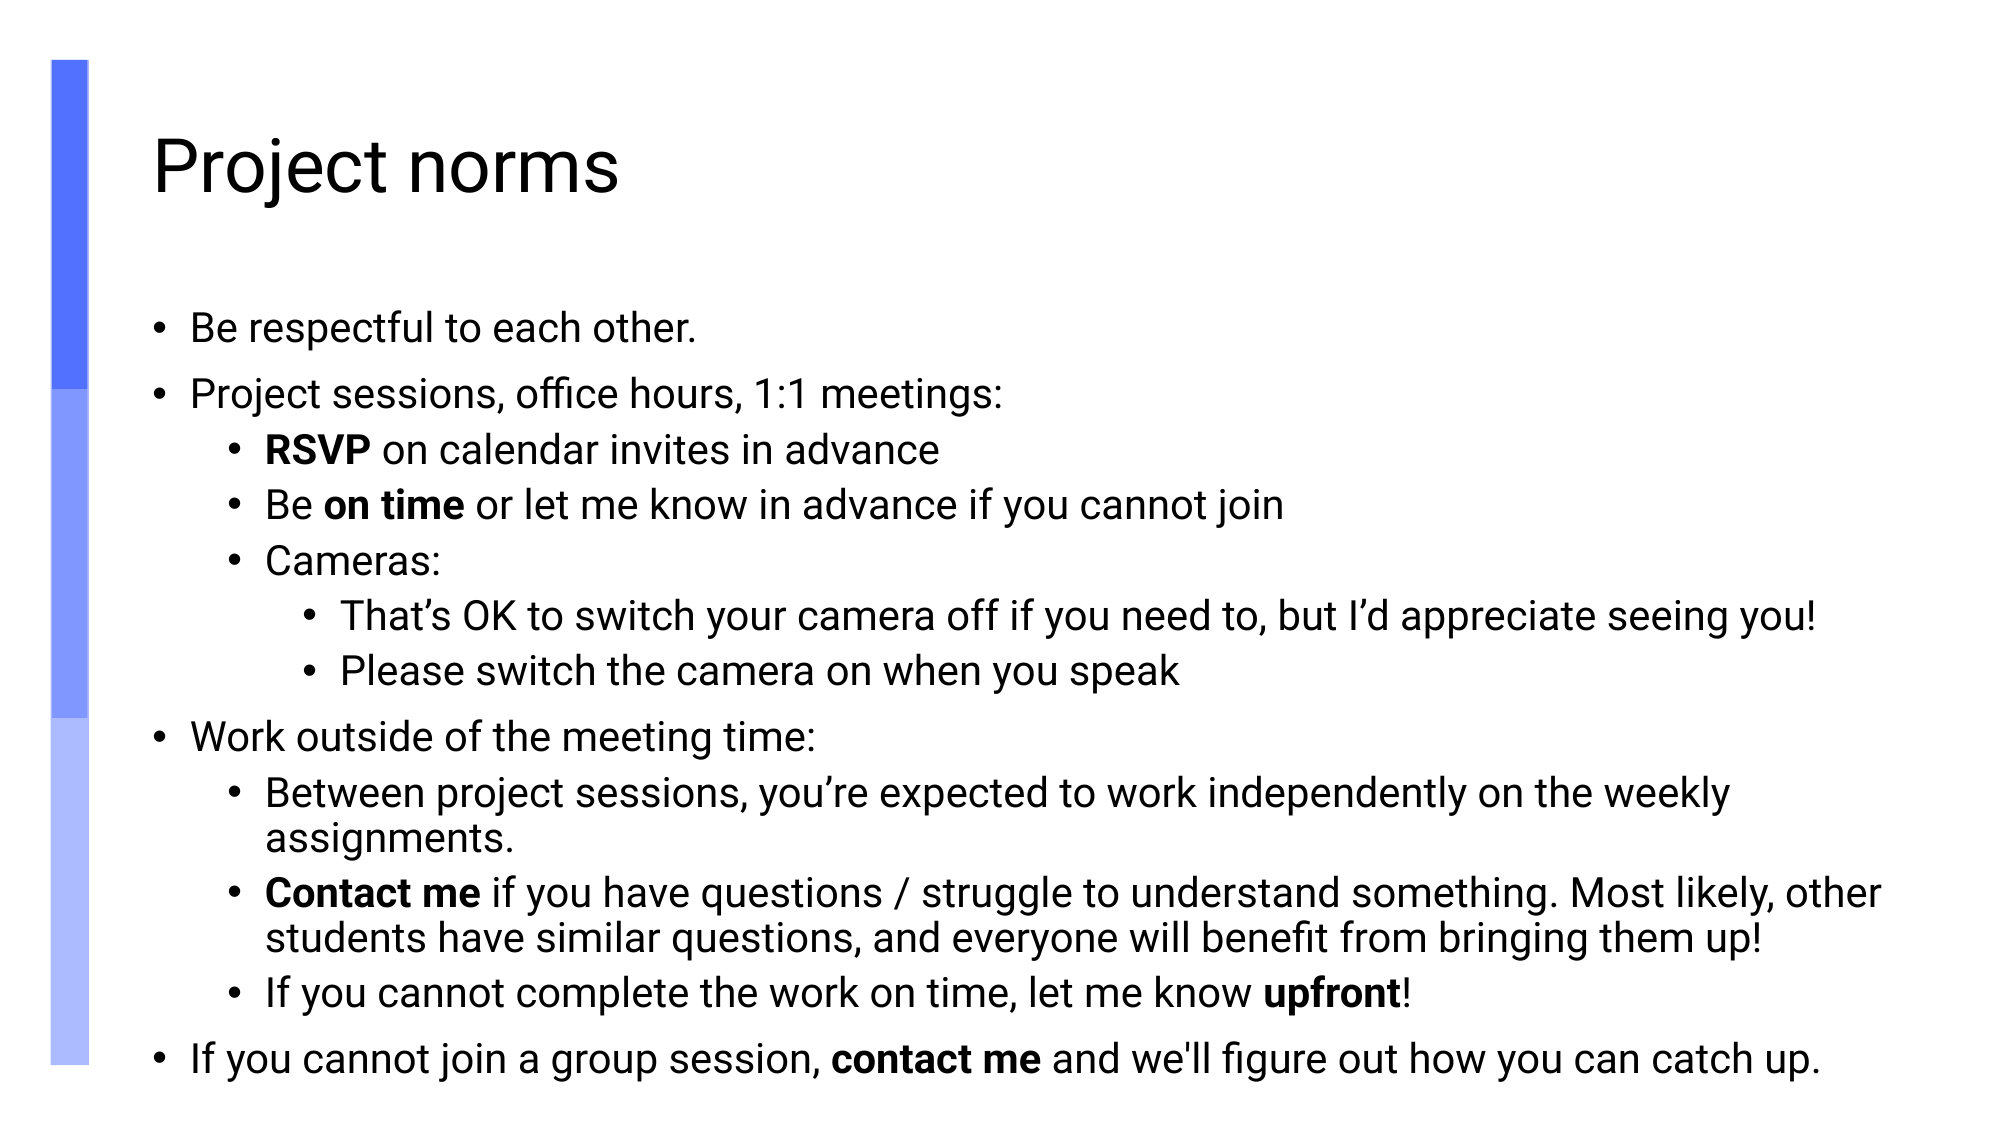

# Project norms
Be respectful to each other.
Project sessions, office hours, 1:1 meetings:
RSVP on calendar invites in advance
Be on time or let me know in advance if you cannot join
Cameras:
That’s OK to switch your camera off if you need to, but I’d appreciate seeing you!
Please switch the camera on when you speak
Work outside of the meeting time:
Between project sessions, you’re expected to work independently on the weekly assignments.
Contact me if you have questions / struggle to understand something. Most likely, other students have similar questions, and everyone will benefit from bringing them up!
If you cannot complete the work on time, let me know upfront!
If you cannot join a group session, contact me and we'll figure out how you can catch up.